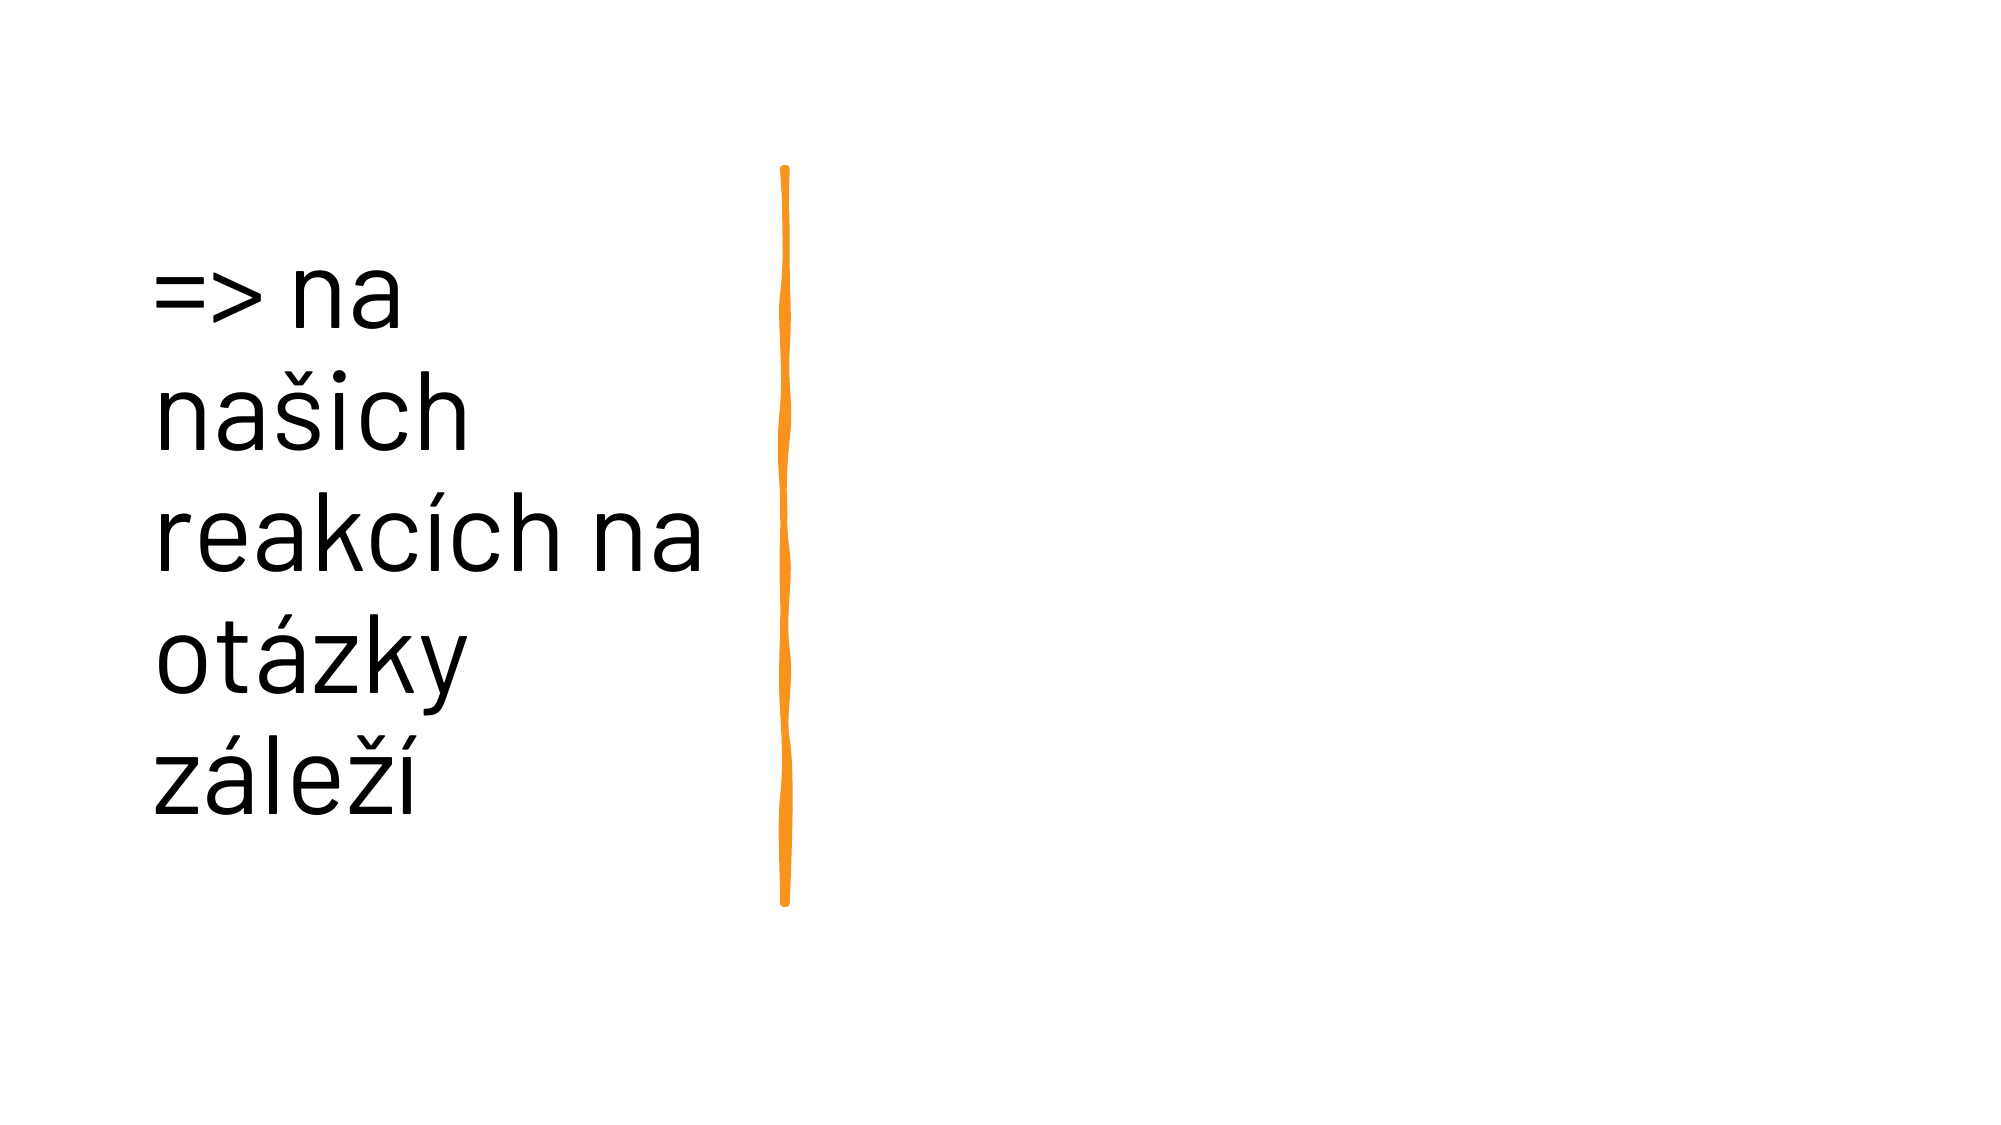

# => na našich reakcích na otázky záleží